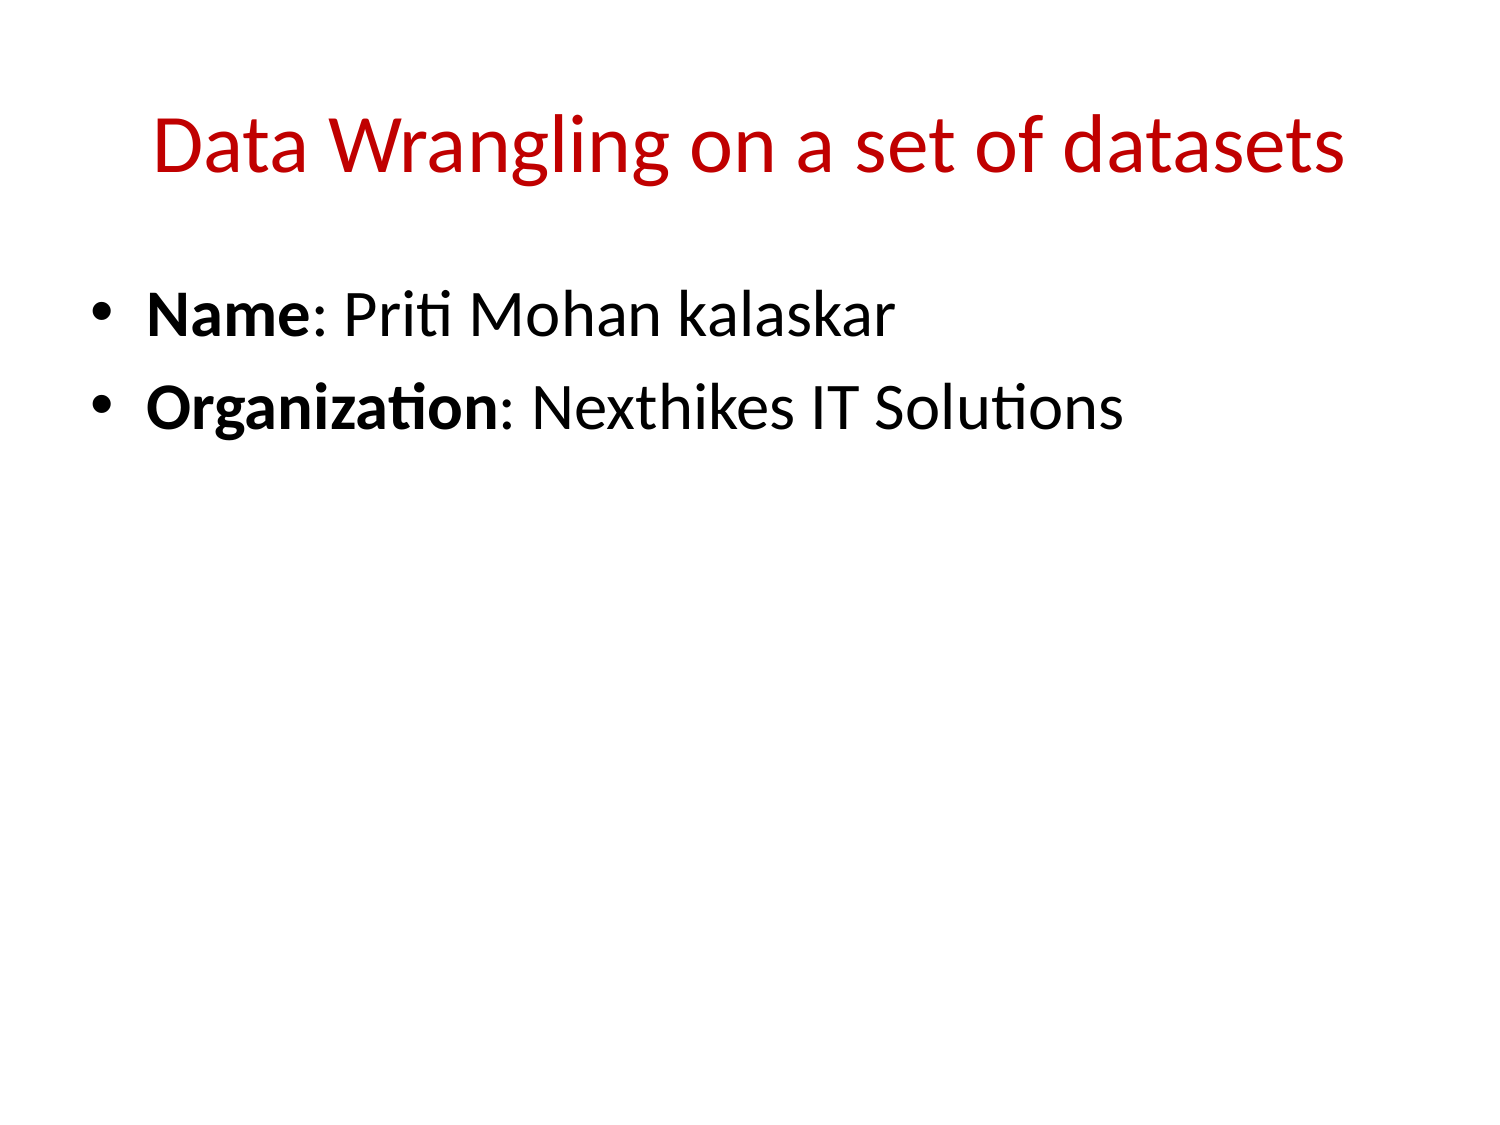

# Data Wrangling on a set of datasets
Name: Priti Mohan kalaskar
Organization: Nexthikes IT Solutions